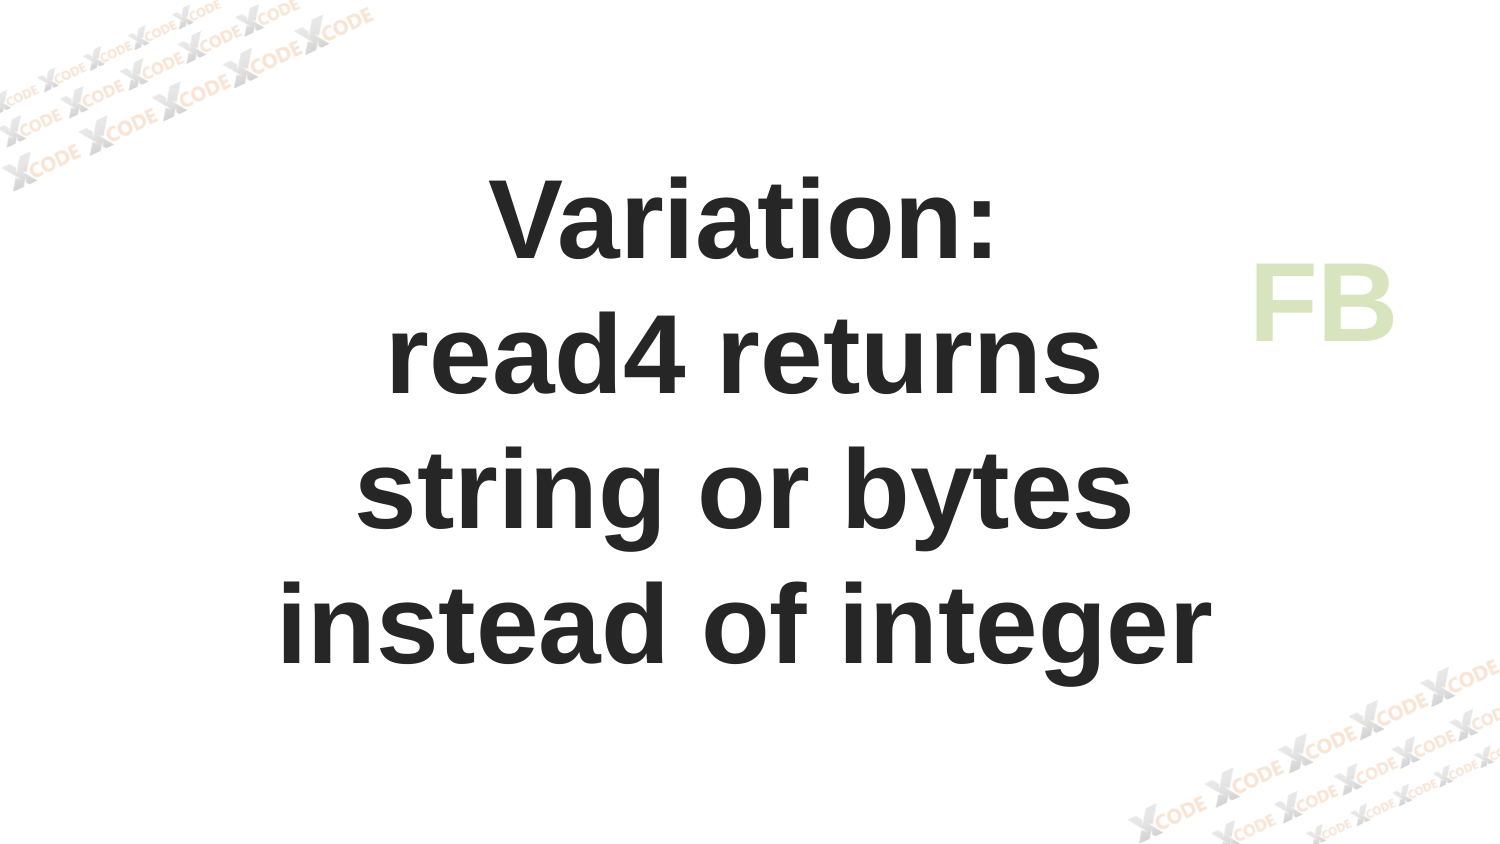

Variation:
read4 returns
string or bytes
instead of integer
FB